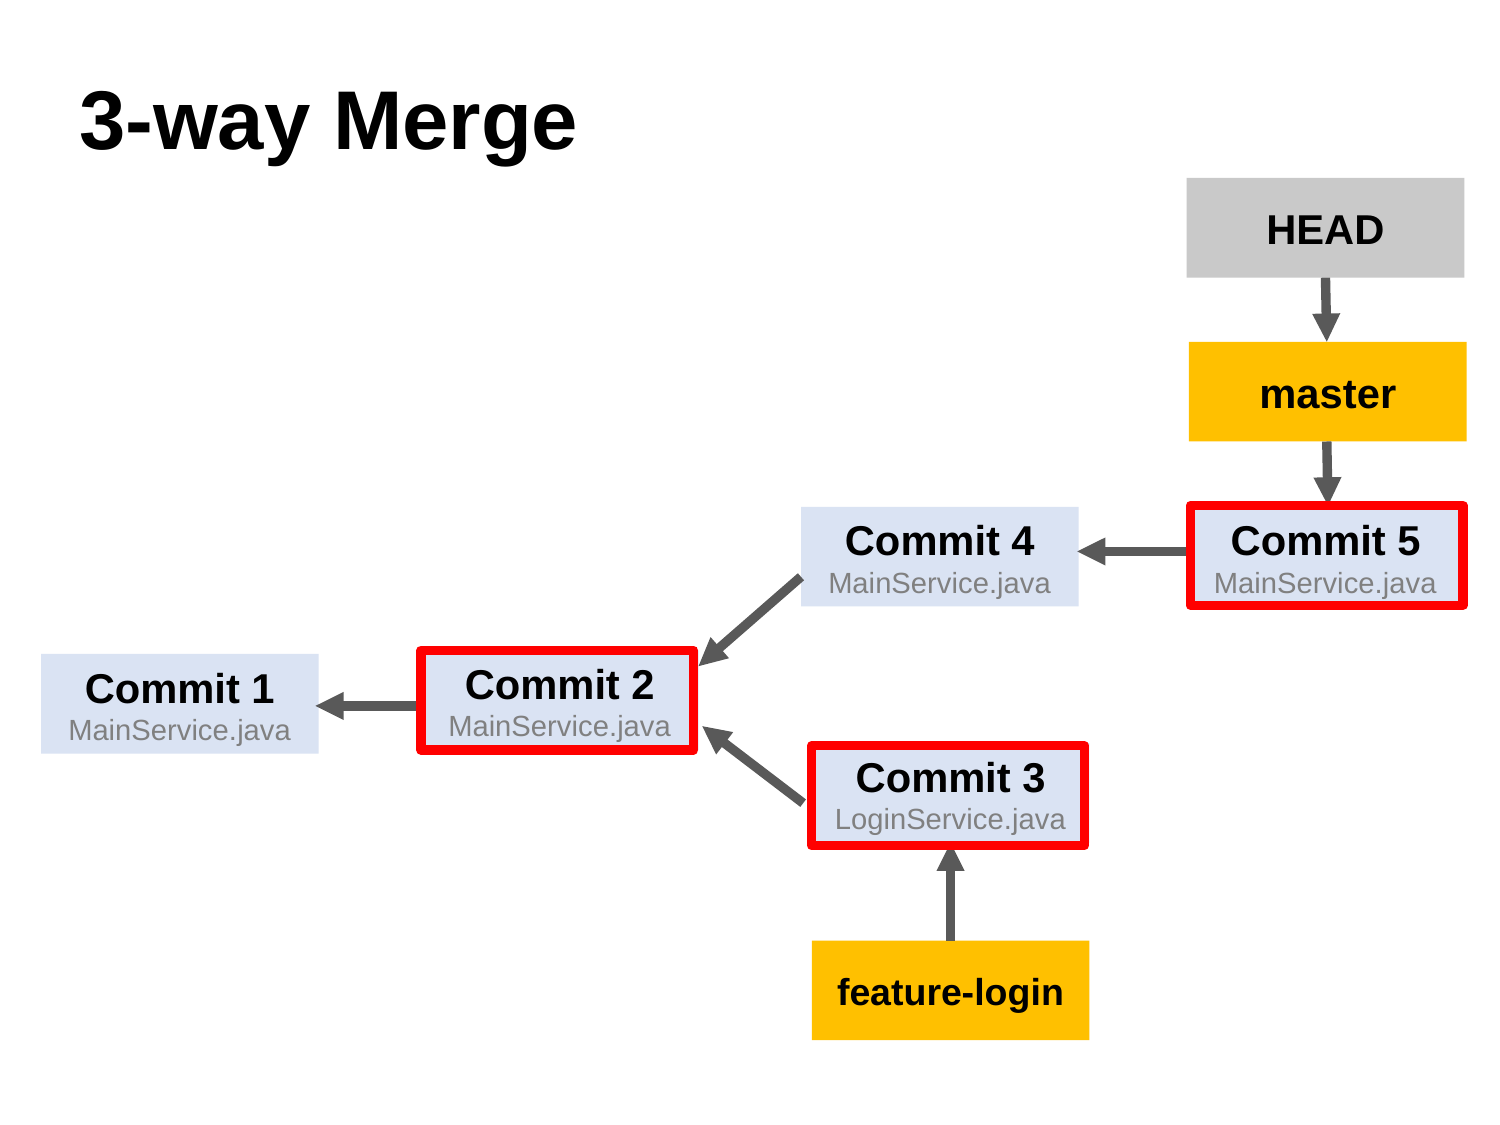

#
3-way Merge
HEAD
master

Commit 4
MainService.java
Commit 5
MainService.java
Commit 2
MainService.java

Commit 1
MainService.java
Commit 3
LoginService.java

feature-login